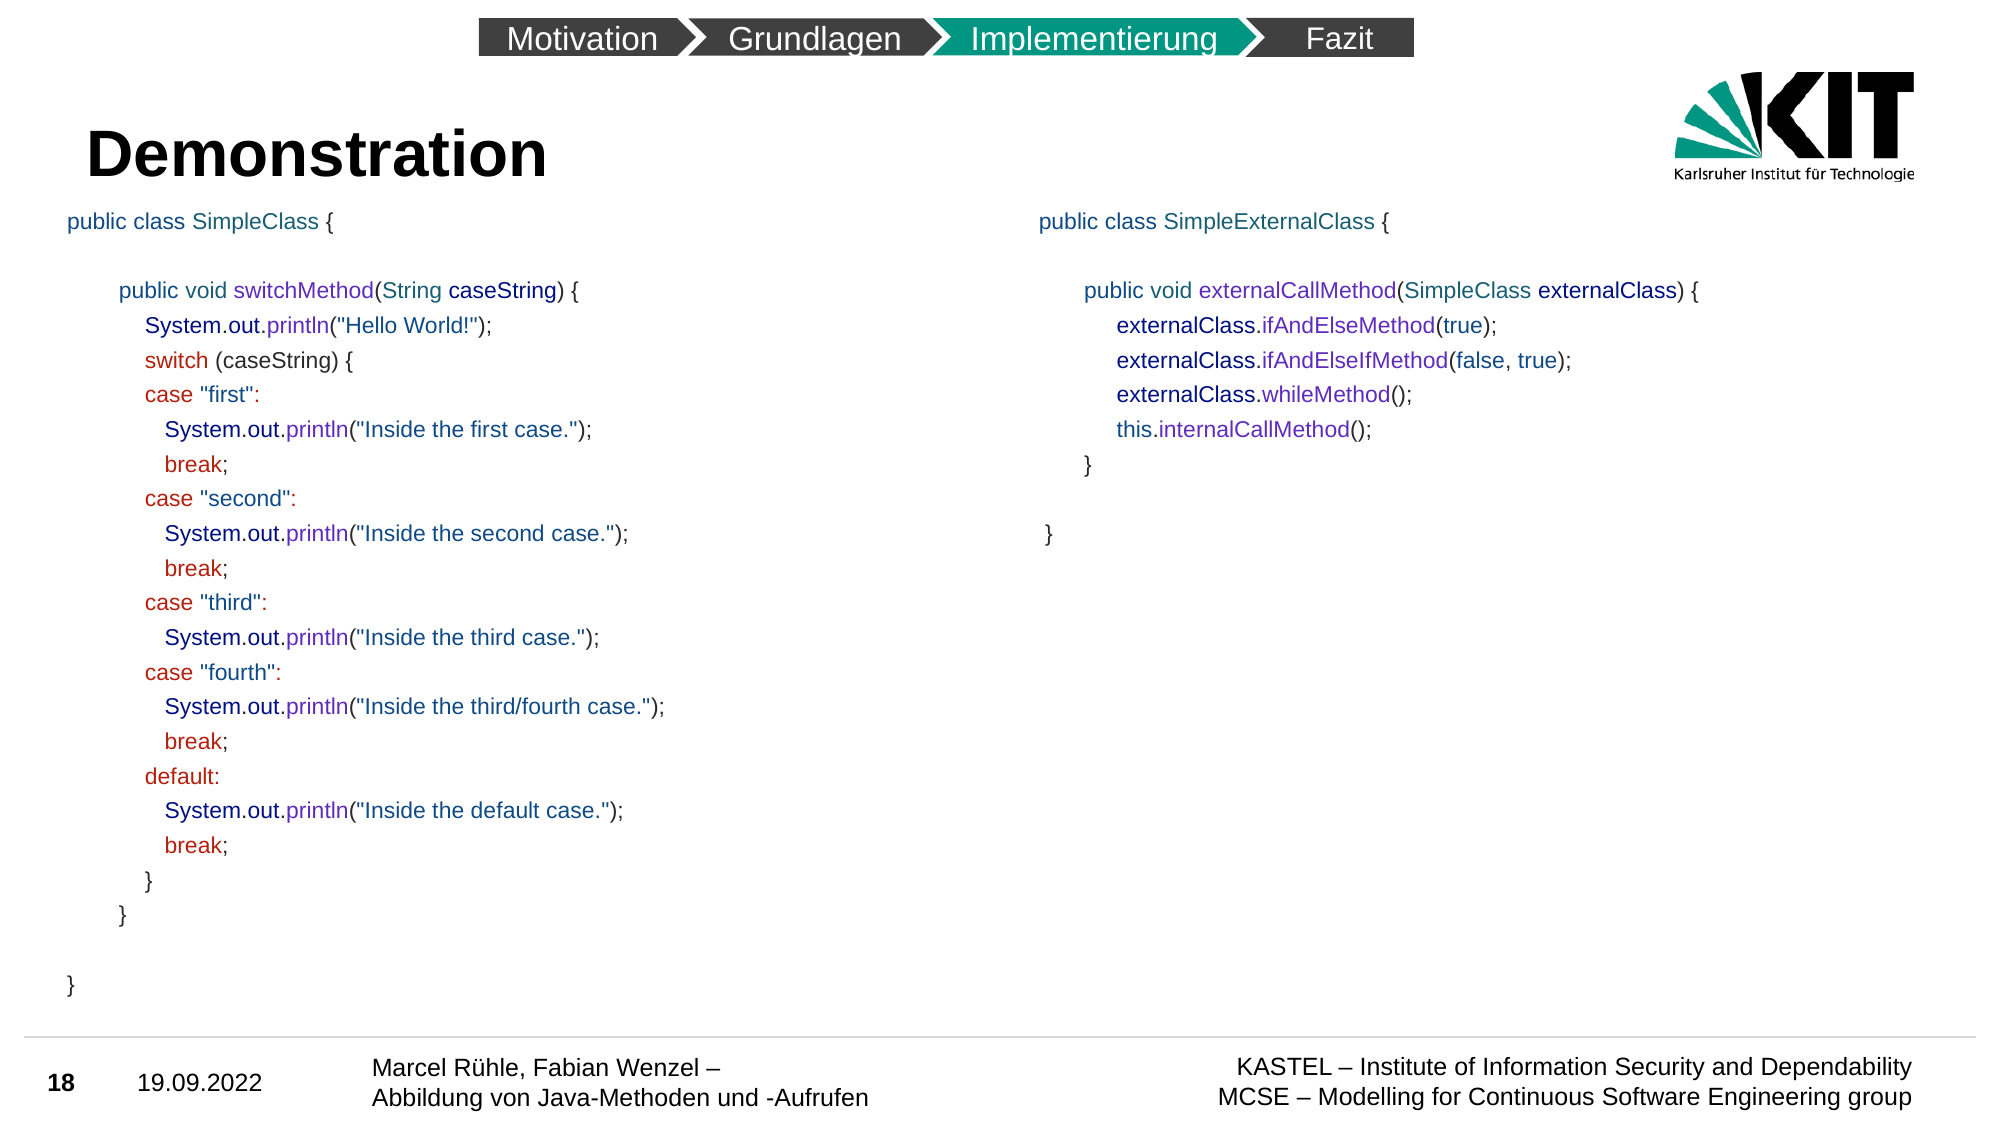

Fazit
Motivation
Implementierung
Grundlagen
# Demonstration
public class SimpleExternalClass {

       public void externalCallMethod(SimpleClass externalClass) {
            externalClass.ifAndElseMethod(true);
            externalClass.ifAndElseIfMethod(false, true);
            externalClass.whileMethod();
            this.internalCallMethod();
       }

 }

public class SimpleClass {

        public void switchMethod(String caseString) {
            System.out.println("Hello World!");
            switch (caseString) {
            case "first":
               System.out.println("Inside the first case.");
               break;
            case "second":
               System.out.println("Inside the second case.");
               break;
            case "third":
               System.out.println("Inside the third case.");
            case "fourth":
               System.out.println("Inside the third/fourth case.");
               break;
            default:
               System.out.println("Inside the default case.");
               break;
            }
        }

}
18
19.09.2022